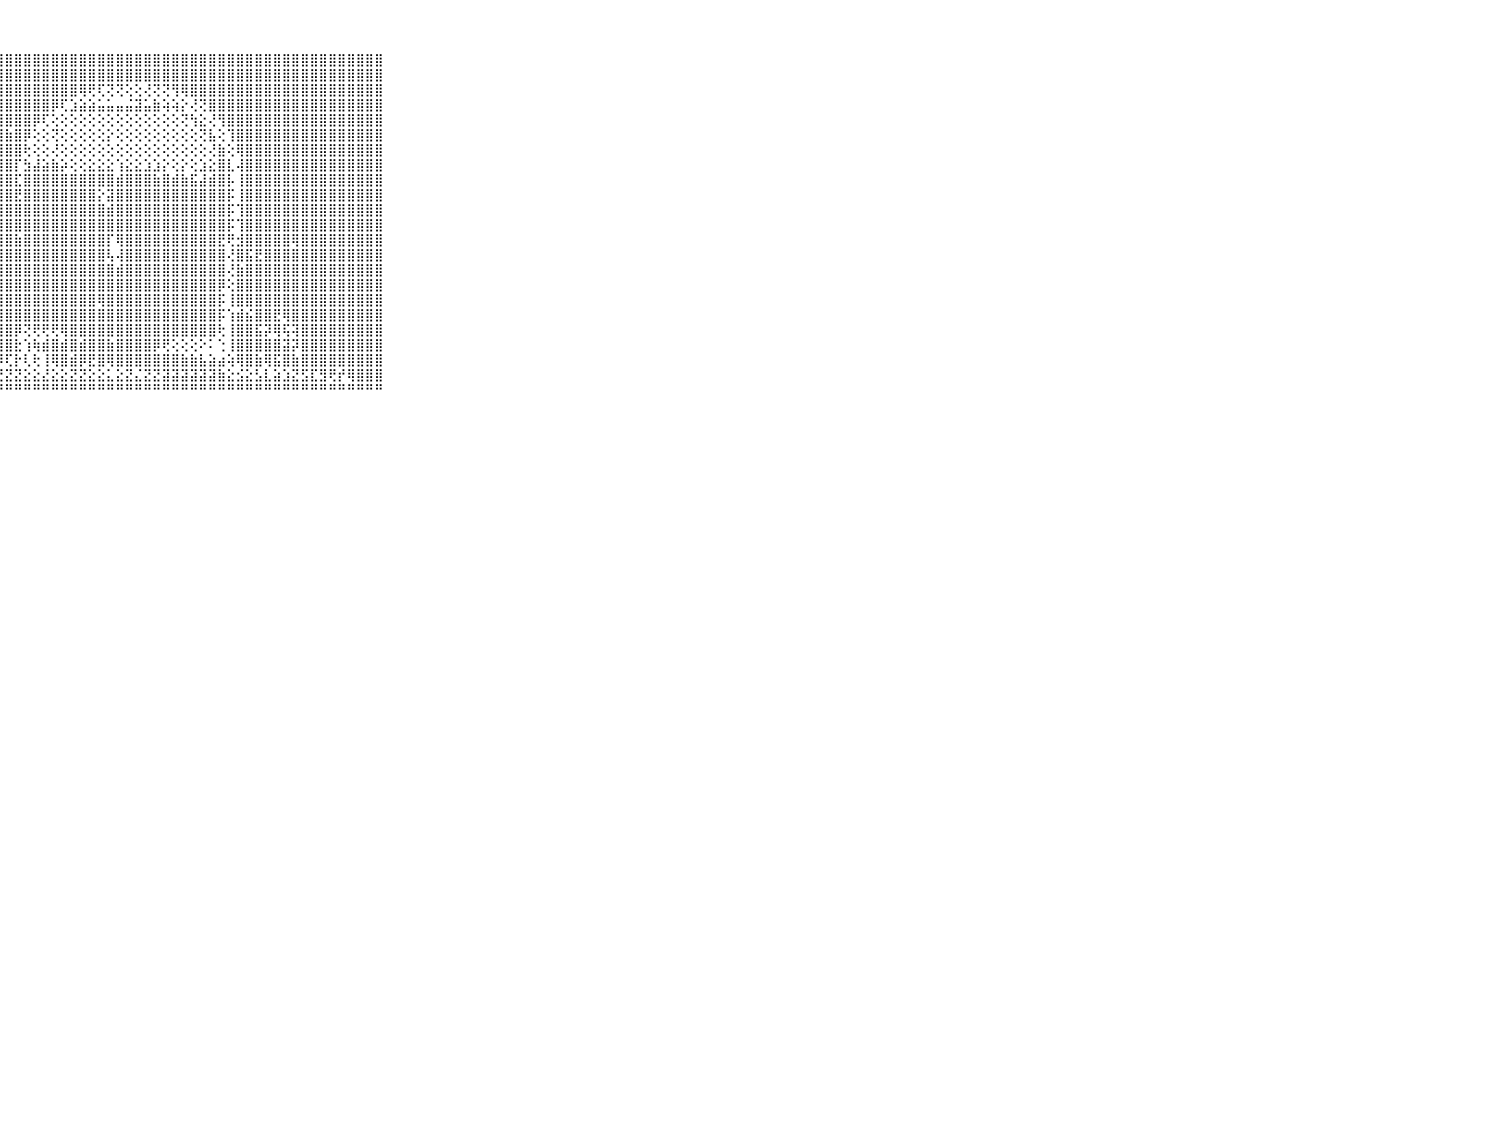

⠀⠀⠀⠀⠀⠀⠀⠀⠀⠀⠀⢸⣿⣿⣷⣳⣟⣿⢿⣿⡟⣿⣿⣿⣿⣿⣿⣿⣿⣿⣿⣿⣿⣿⣿⣿⣿⣿⣿⣿⣿⣿⣿⣿⣿⣿⣿⣿⣿⣿⣿⣿⣿⣿⣿⣿⣿⣿⣿⣿⣿⣿⣿⣿⣿⣿⣿⣿⣿⠀⠀⠀⠀⠀⠀⠀⠀⠀⠀⠀⠀
⠀⠀⠀⠀⠀⠀⠀⠀⠀⠀⠀⢸⣹⢿⣿⣷⣟⣿⣿⣿⣿⣿⣿⣿⢿⣿⣿⣿⣿⣿⣿⣿⣿⣿⣿⣿⣿⣿⣿⣿⣿⣿⣿⣿⣿⣿⣿⣿⣿⣿⣿⣿⣿⣿⣿⣿⣿⣿⣿⣿⣿⣿⣿⣿⣿⣿⣿⣿⣿⠀⠀⠀⠀⠀⠀⠀⠀⠀⠀⠀⠀
⠀⠀⠀⠀⠀⠀⠀⠀⠀⠀⠀⢸⣽⣾⣿⣾⡾⣻⣿⣿⣿⣟⣿⣿⣿⣿⣿⣿⣿⣿⣿⣿⣿⣿⣿⣿⢿⢟⢏⢝⢝⢕⢕⢜⢝⢝⢻⢿⣿⣿⣿⣿⣿⣿⣿⣿⣿⣿⣿⣿⣿⣿⣿⣿⣿⣿⣿⣿⣿⠀⠀⠀⠀⠀⠀⠀⠀⠀⠀⠀⠀
⠀⠀⠀⠀⠀⠀⠀⠀⠀⠀⠀⢱⣿⣿⣿⣿⣿⣿⣿⣿⣿⣿⣿⣿⣿⣿⣿⣿⣿⣿⣿⣿⣿⡿⢏⣱⣵⣵⣥⣥⣤⣬⣽⣥⣷⢵⢵⡕⢜⢝⣿⣿⣿⣿⣿⣿⣿⣿⣿⣿⣿⣿⣿⣿⣿⣿⣿⣿⣿⠀⠀⠀⠀⠀⠀⠀⠀⠀⠀⠀⠀
⠀⠀⠀⠀⠀⠀⠀⠀⠀⠀⠀⢸⣿⣿⣿⣿⣿⣯⣽⣿⣿⣿⣿⣿⣿⣿⣿⣿⣿⣿⣿⡿⢏⢕⢕⢕⢕⢕⢕⢕⢕⢕⢕⢕⢕⢕⢕⢝⢳⣕⢜⢻⣿⣿⣿⣿⣿⣿⣿⣿⣿⣿⣿⣿⣿⣿⣿⣿⣿⠀⠀⠀⠀⠀⠀⠀⠀⠀⠀⠀⠀
⠀⠀⠀⠀⠀⠀⠀⠀⠀⠀⠀⢸⣿⣿⣿⣿⣿⣿⣿⣿⣿⣿⣿⣿⣿⣿⣿⣿⣷⣿⡿⢕⢕⢝⢕⢕⢕⢕⢕⡕⢕⢕⢕⢕⢕⢕⢕⢕⢕⢝⣧⢕⢹⣿⣿⣿⣿⣿⣿⣿⣿⣿⣿⣿⣿⣿⣿⣿⣿⠀⠀⠀⠀⠀⠀⠀⠀⠀⠀⠀⠀
⠀⠀⠀⠀⠀⠀⠀⠀⠀⠀⠀⢸⣿⢿⣿⣿⣿⣿⣿⣿⣿⣿⣿⣿⣿⣿⣿⣿⣿⣿⢗⢕⢕⢜⢕⢕⢕⢕⢕⢕⢕⢕⢕⢕⢕⢕⢕⢕⢕⢕⢜⣷⢕⢿⣿⣿⣿⣿⣿⣿⣿⣿⣿⣿⣿⣿⣿⣿⣿⠀⠀⠀⠀⠀⠀⠀⠀⠀⠀⠀⠀
⠀⠀⠀⠀⠀⠀⠀⠀⠀⠀⠀⢸⣿⣿⣿⣿⣿⣿⣿⣿⣿⣿⣿⣿⣿⣿⣿⣿⣿⡏⣳⣼⣵⣷⡵⢕⢕⣕⣕⣕⢱⣕⣕⣱⣱⡕⢕⡕⢕⣱⣕⣿⣇⢼⣿⣿⣿⣿⣿⣿⣿⣿⣿⣿⣿⣿⣿⣿⣿⠀⠀⠀⠀⠀⠀⠀⠀⠀⠀⠀⠀
⠀⠀⠀⠀⠀⠀⠀⠀⠀⠀⠀⢸⣿⣿⣿⣿⣿⣿⣿⣿⣿⣿⣿⣿⣿⣿⣿⣿⣿⣏⣿⣿⣿⣿⣿⣿⣿⣿⣿⣿⣾⣿⣿⣿⣷⣿⣾⣷⣯⣼⣾⣿⡧⢸⣿⣿⣿⣿⣿⣿⣿⣿⣿⣿⣿⣿⣿⣿⣿⠀⠀⠀⠀⠀⠀⠀⠀⠀⠀⠀⠀
⠀⠀⠀⠀⠀⠀⠀⠀⠀⠀⠀⢸⣿⣿⣿⣿⣿⢿⣿⣿⣿⣿⣿⣿⣿⣿⣿⣿⣿⣟⣿⣿⣿⣿⣿⣿⣿⣿⡕⣽⣿⣿⣿⣿⣿⣿⣿⣿⣿⣿⣿⣿⡯⢸⣿⣿⣿⣿⣿⣿⣿⣿⣿⣿⣿⣿⣿⣿⣿⠀⠀⠀⠀⠀⠀⠀⠀⠀⠀⠀⠀
⠀⠀⠀⠀⠀⠀⠀⠀⠀⠀⠀⢸⣿⣿⣿⣿⣿⣿⣝⣿⣿⣿⣿⣿⣿⣿⣿⣿⣿⣿⣿⣿⣿⣿⣿⣿⣿⣿⣿⣾⣿⣿⣿⣿⣿⣿⣿⣿⣿⣿⣿⣿⡯⢹⣿⣿⣿⣿⣿⣿⣿⣿⣿⣿⣿⣿⣿⣿⣿⠀⠀⠀⠀⠀⠀⠀⠀⠀⠀⠀⠀
⠀⠀⠀⠀⠀⠀⠀⠀⠀⠀⠀⢸⣿⣿⣿⣿⣾⣿⣿⣿⣿⣞⣿⣿⣿⣷⣿⣿⣿⣿⣿⣿⣿⣿⣿⣿⣿⣿⣿⣿⣿⣿⣿⣿⣿⣿⣿⣿⣿⣿⣿⣿⡯⢹⣿⣿⣿⣿⣿⣿⣿⣿⣿⣿⣿⣿⣿⣿⣿⠀⠀⠀⠀⠀⠀⠀⠀⠀⠀⠀⠀
⠀⠀⠀⠀⠀⠀⠀⠀⠀⠀⠀⢸⣿⣿⣿⣿⣽⣽⣯⣿⣽⣿⣿⣿⣿⣿⣿⣿⣿⣷⣿⣿⣿⣿⣿⣿⣿⣿⣿⡏⢿⣿⣿⣿⣿⣿⣿⣿⣿⣿⣿⣟⢟⣺⣿⣿⣿⣿⣿⢿⣿⣿⣿⣿⣿⣿⣿⣿⣿⠀⠀⠀⠀⠀⠀⠀⠀⠀⠀⠀⠀
⠀⠀⠀⠀⠀⠀⠀⠀⠀⠀⠀⢸⣿⣿⣿⣿⣿⣿⣿⣿⣿⣿⣿⣿⣿⣿⣿⣿⣿⣿⣿⣿⣿⣿⣿⣿⣿⣿⣿⢧⢼⣿⣿⣿⣿⣿⣿⣿⣿⣿⣿⣿⢜⣿⣯⣟⣿⣿⣿⣿⣿⣿⣿⣿⣿⣿⣿⣿⣿⠀⠀⠀⠀⠀⠀⠀⠀⠀⠀⠀⠀
⠀⠀⠀⠀⠀⠀⠀⠀⠀⠀⠀⢸⣿⣿⣿⣿⣿⣿⣿⣿⣿⣿⣿⣿⣿⣿⣿⣿⣿⣿⣿⣿⣿⣿⣿⣿⣿⣿⣿⣿⣾⣿⣿⣿⣿⣿⣿⣿⣿⣿⣿⣿⢜⣷⣿⣿⣿⣿⣿⣿⣿⣿⣿⣿⣿⣿⣿⣿⣿⠀⠀⠀⠀⠀⠀⠀⠀⠀⠀⠀⠀
⠀⠀⠀⠀⠀⠀⠀⠀⠀⠀⠀⢸⣿⣿⣿⣿⣿⣿⣿⣿⣿⣿⣿⣿⣿⣿⣿⣿⣿⣿⣿⣿⣿⣿⣿⣿⣿⣿⣿⣿⣿⣿⣿⣿⣿⣿⣿⣿⣿⣿⣿⡿⢕⣿⣿⣿⣿⣿⣿⣿⣿⣿⣿⣿⣿⣿⣿⣿⣿⠀⠀⠀⠀⠀⠀⠀⠀⠀⠀⠀⠀
⠀⠀⠀⠀⠀⠀⠀⠀⠀⠀⠀⢸⣿⣿⣿⣿⣿⣿⣿⣿⣿⣿⣿⣿⣿⣿⣿⣿⣿⣿⣿⣿⣿⣿⣿⣿⣿⣿⢿⣿⣿⣿⣿⣿⣿⣿⣿⣿⣿⣿⣿⡯⢸⣿⣿⣿⣿⣿⣿⣿⣿⣿⣿⣿⣿⣿⣿⣿⣿⠀⠀⠀⠀⠀⠀⠀⠀⠀⠀⠀⠀
⠀⠀⠀⠀⠀⠀⠀⠀⠀⠀⠀⢸⣿⣿⣿⣿⣿⣿⣿⣿⣿⣿⣿⣿⣿⣿⣿⣿⣿⣿⣿⣿⣿⣿⣿⣿⣿⣿⣿⣿⣿⣿⣿⣿⣿⣿⣿⣿⣿⣿⣿⡯⢱⣾⣮⣿⣿⣟⢿⣿⣿⣿⣿⣿⣿⣿⣿⣿⣿⠀⠀⠀⠀⠀⠀⠀⠀⠀⠀⠀⠀
⠀⠀⠀⠀⠀⠀⠀⠀⠀⠀⠀⢸⣿⣿⣿⣿⣿⣿⣿⣿⣿⣿⣿⣿⣿⣿⣿⣿⣿⡿⢝⢟⢟⢟⢿⣿⣿⣿⣿⣿⣿⣿⣿⣿⣿⣿⣿⣿⣿⣿⣿⢗⢸⣿⣿⣯⡽⢿⢯⢽⣿⣿⣿⣿⣿⣿⣿⣿⣿⠀⠀⠀⠀⠀⠀⠀⠀⠀⠀⠀⠀
⠀⠀⠀⠀⠀⠀⠀⠀⠀⠀⠀⢸⣿⣿⣿⣿⣿⣿⣿⣿⣿⣿⣿⣿⣿⣿⣻⣿⣿⣗⢱⢷⣾⣿⣾⣿⣾⣿⣿⣷⣿⣿⣿⣿⡿⢟⢕⢕⢕⠕⠅⢑⢸⣿⣿⣿⣿⣿⣽⡽⣿⣿⣿⣿⣿⣿⣿⣿⣿⠀⠀⠀⠀⠀⠀⠀⠀⠀⠀⠀⠀
⠀⠀⠀⠀⠀⠀⠀⠀⠀⠀⠀⢸⣿⡿⢟⣻⣿⣿⡞⢿⣿⣿⡿⣿⣿⢟⣟⡿⢏⡗⢇⢗⢸⢿⣿⣾⡿⣟⣿⢿⣿⣿⣿⣿⣿⣿⣿⣷⣷⣧⣵⣴⢵⢿⣿⣷⢿⣯⣿⣷⣿⣿⣿⣿⣿⣿⣿⣿⣿⠀⠀⠀⠀⠀⠀⠀⠀⠀⠀⠀⠀
⠀⠀⠀⠀⠀⠀⠀⠀⠀⠀⠀⠀⢁⢕⢔⢟⢝⢕⡜⣝⣹⣝⣝⣜⣝⣝⣝⣝⣝⣝⣕⣕⣜⣕⣕⣝⣝⣕⣕⣅⣕⣝⣌⣝⣝⣽⣽⣽⣽⣽⣽⣷⣕⣪⣕⣣⣇⣵⣱⣝⣫⣏⣻⢟⡞⢿⣿⣿⣿⠀⠀⠀⠀⠀⠀⠀⠀⠀⠀⠀⠀
⠀⠀⠀⠀⠀⠀⠀⠀⠀⠀⠀⠑⠘⠛⠛⠛⠙⠙⠙⠙⠋⠛⠛⠋⠙⠙⠛⠛⠛⠛⠛⠛⠛⠛⠛⠛⠛⠛⠛⠛⠛⠛⠛⠛⠛⠛⠛⠛⠛⠛⠛⠛⠛⠛⠛⠛⠛⠛⠛⠛⠛⠛⠛⠛⠛⠛⠛⠛⠛⠀⠀⠀⠀⠀⠀⠀⠀⠀⠀⠀⠀